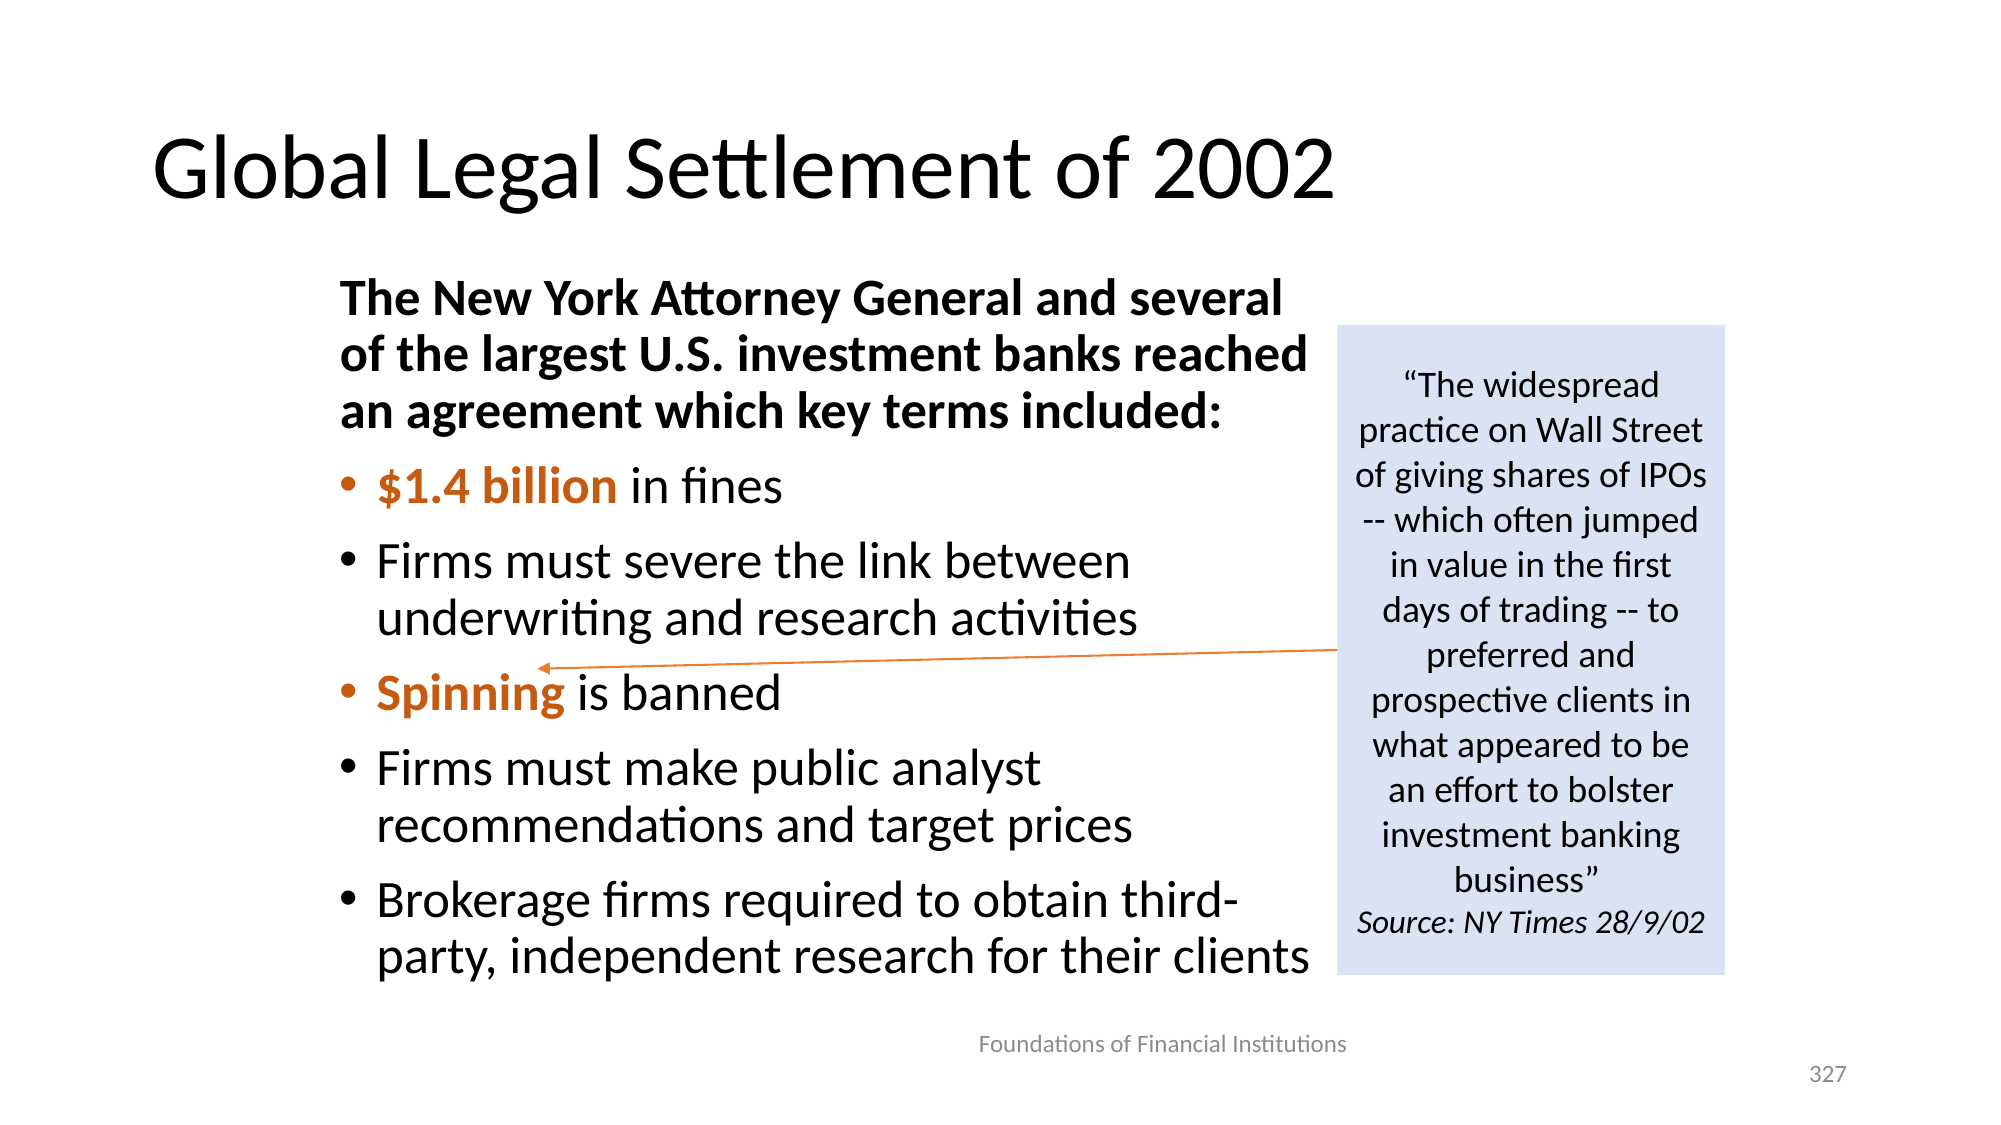

# Global Legal Settlement of 2002
The New York Attorney General and several of the largest U.S. investment banks reached an agreement which key terms included:
$1.4 billion in fines
Firms must severe the link between underwriting and research activities
Spinning is banned
Firms must make public analyst recommendations and target prices
Brokerage firms required to obtain third-party, independent research for their clients
“The widespread practice on Wall Street of giving shares of IPOs -- which often jumped in value in the first days of trading -- to preferred and prospective clients in what appeared to be an effort to bolster investment banking business”
Source: NY Times 28/9/02
Foundations of Financial Institutions
327